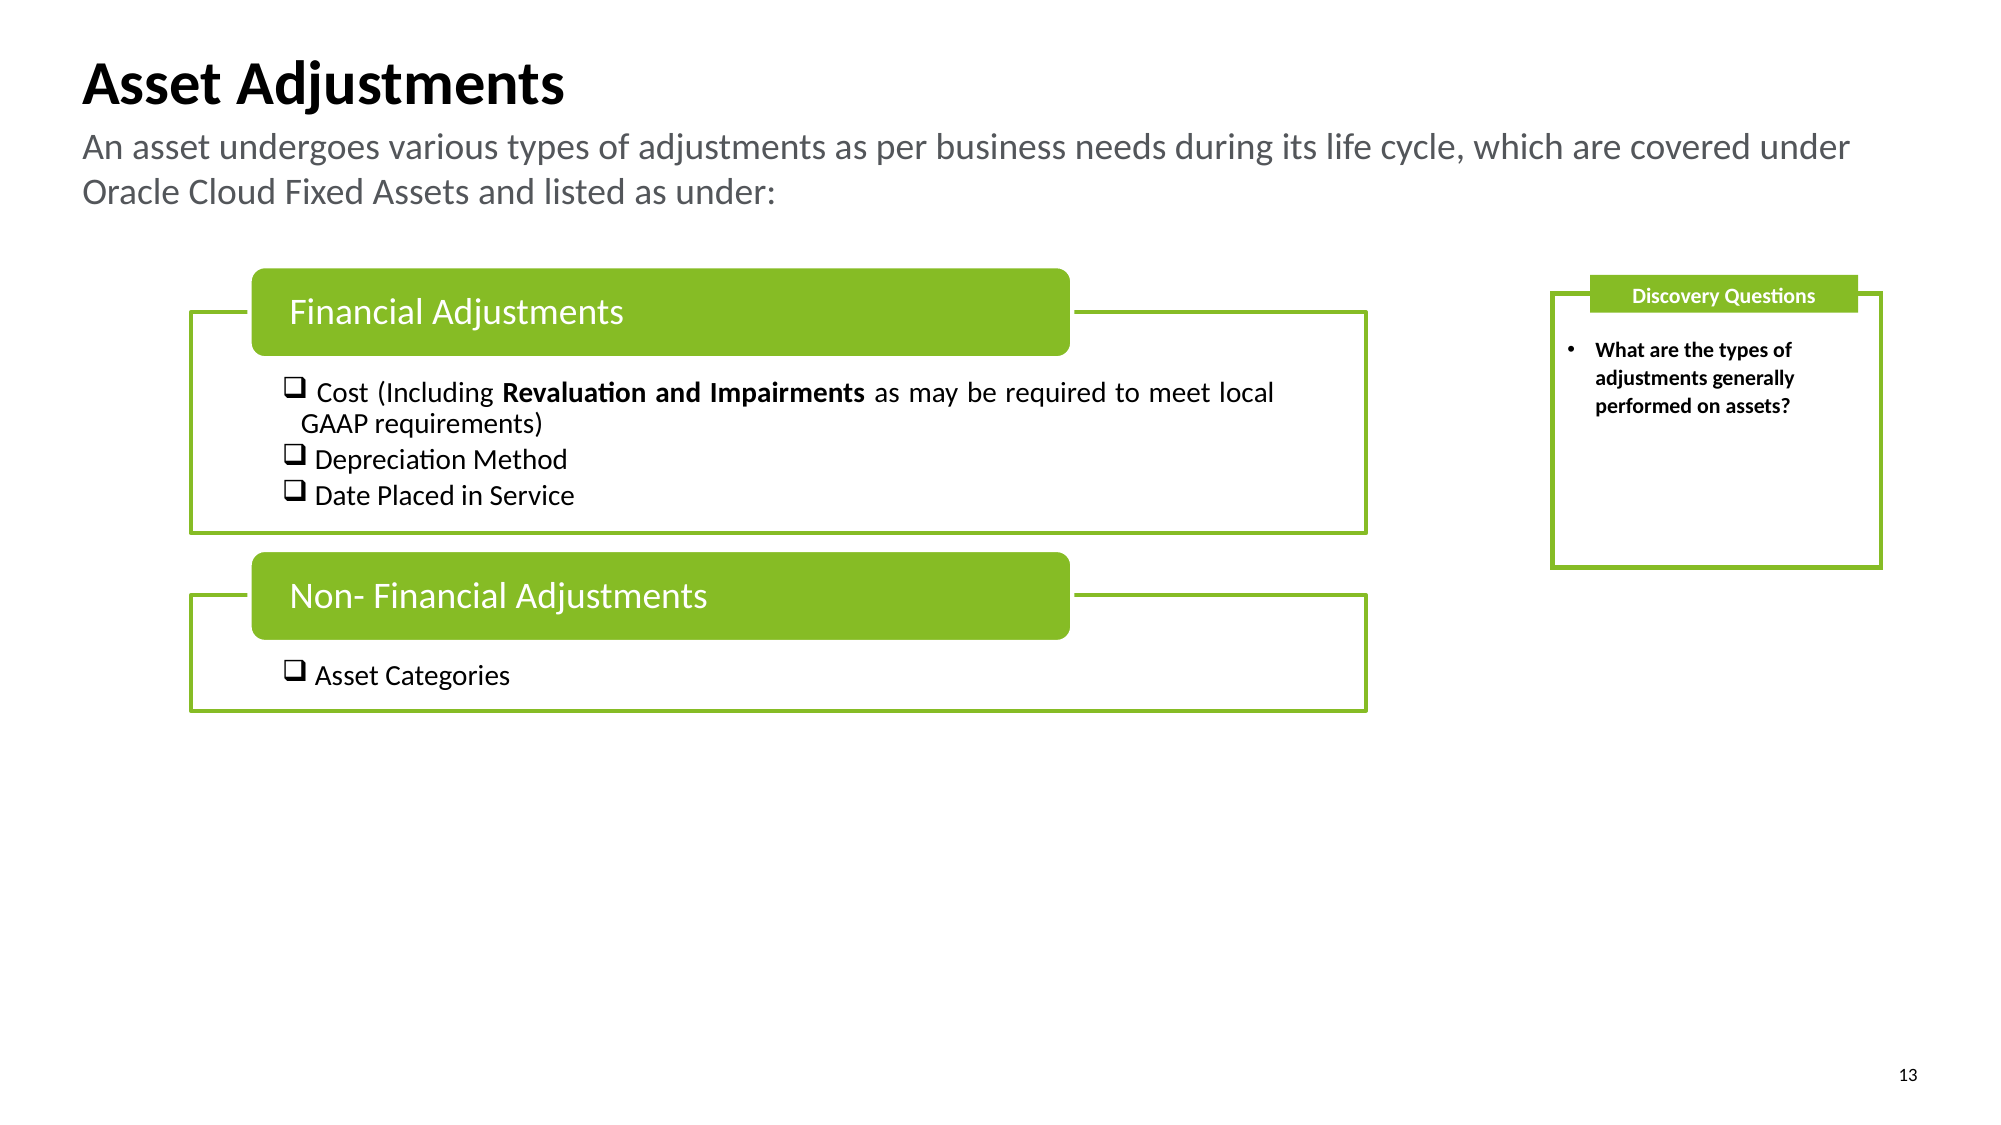

Asset Adjustments
An asset undergoes various types of adjustments as per business needs during its life cycle, which are covered under Oracle Cloud Fixed Assets and listed as under:

 Cost (Including Revaluation and Impairments as may be required to meet local GAAP requirements)
 Depreciation Method
 Date Placed in Service
Financial Adjustments
 Asset Categories
Non- Financial Adjustments
Discovery Questions

What are the types of adjustments generally performed on assets?